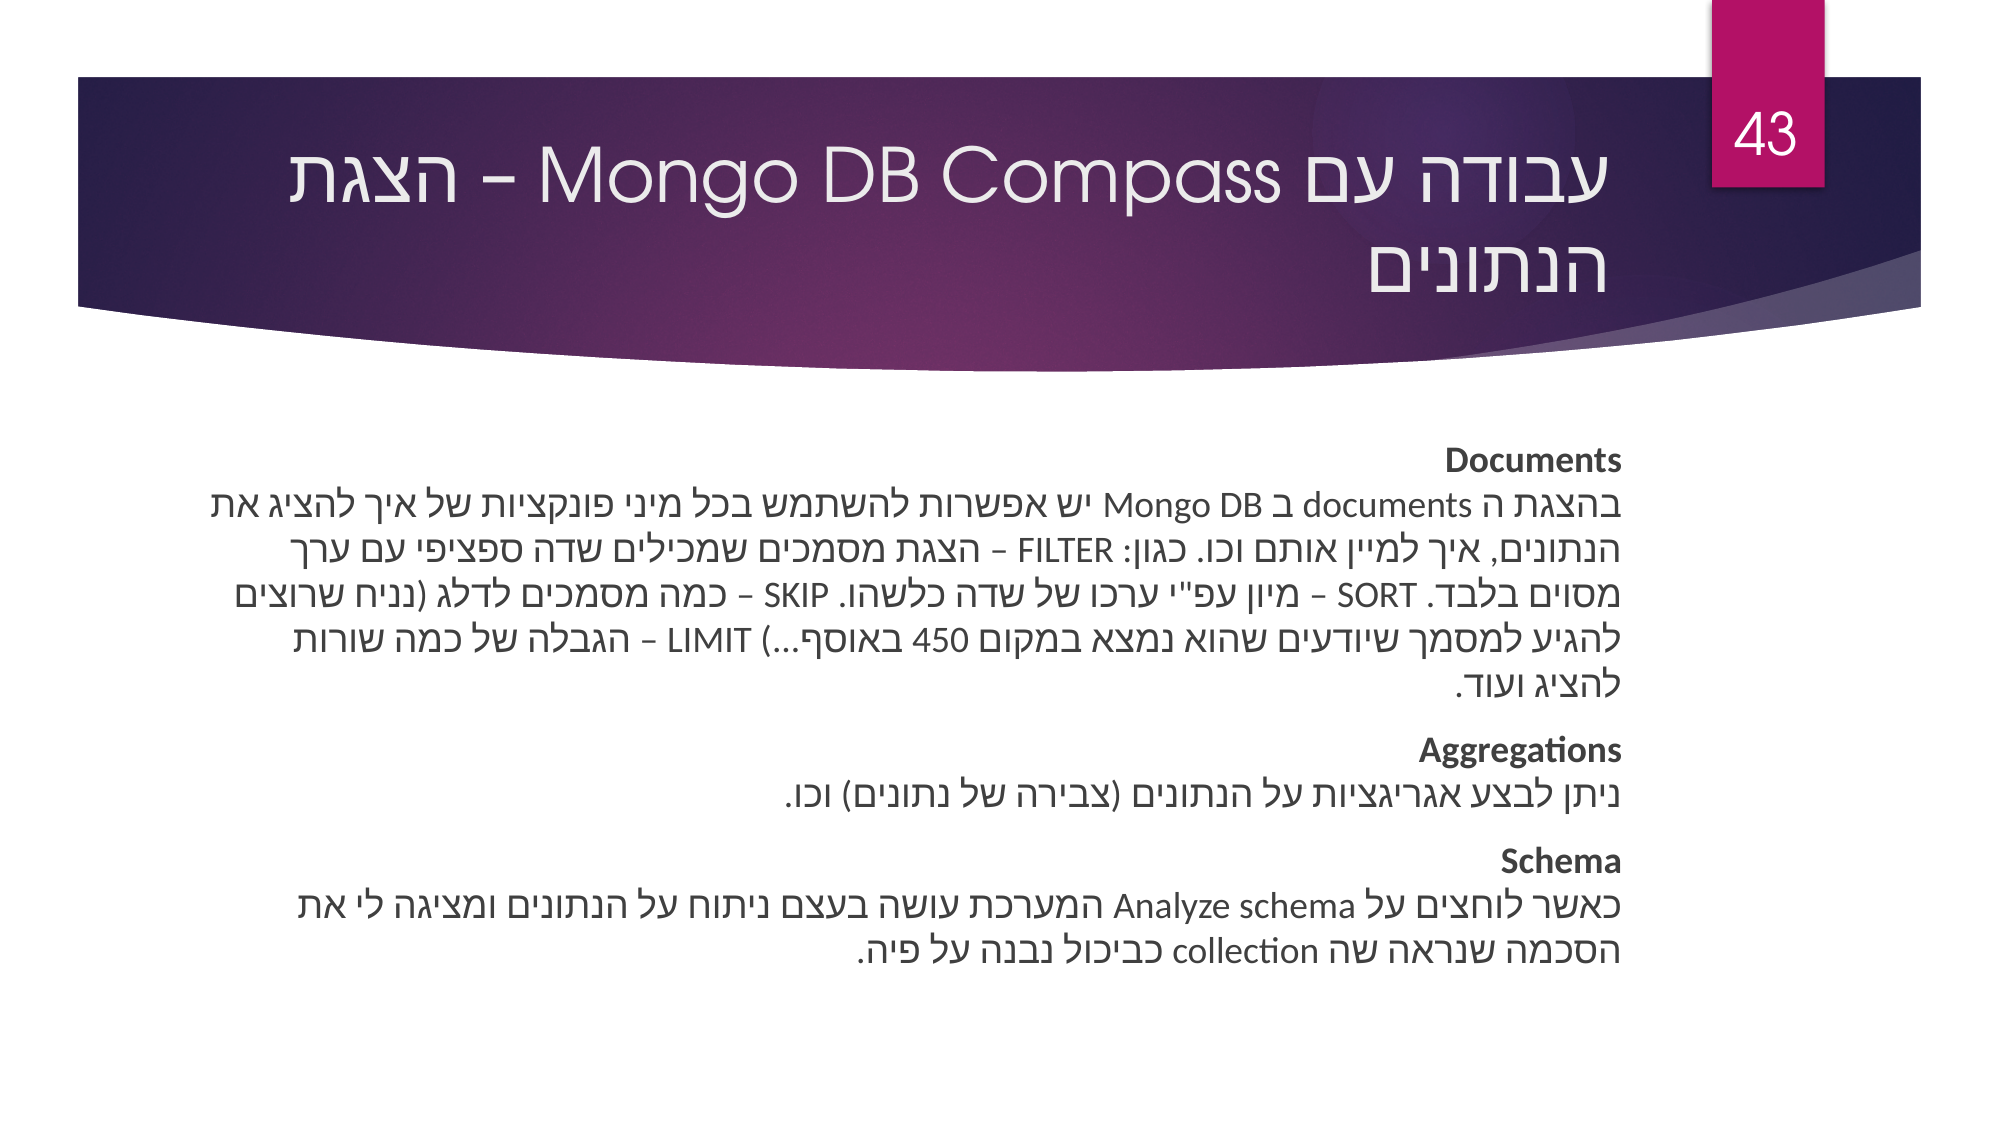

43
# עבודה עם Mongo DB Compass – הצגת הנתונים
Documents
בהצגת ה documents ב Mongo DB יש אפשרות להשתמש בכל מיני פונקציות של איך להציג את הנתונים, איך למיין אותם וכו. כגון: FILTER – הצגת מסמכים שמכילים שדה ספציפי עם ערך מסוים בלבד. SORT – מיון עפ"י ערכו של שדה כלשהו. SKIP – כמה מסמכים לדלג (נניח שרוצים להגיע למסמך שיודעים שהוא נמצא במקום 450 באוסף...) LIMIT – הגבלה של כמה שורות להציג ועוד.
Aggregations
ניתן לבצע אגריגציות על הנתונים (צבירה של נתונים) וכו.
Schema
כאשר לוחצים על Analyze schema המערכת עושה בעצם ניתוח על הנתונים ומציגה לי את הסכמה שנראה שה collection כביכול נבנה על פיה.